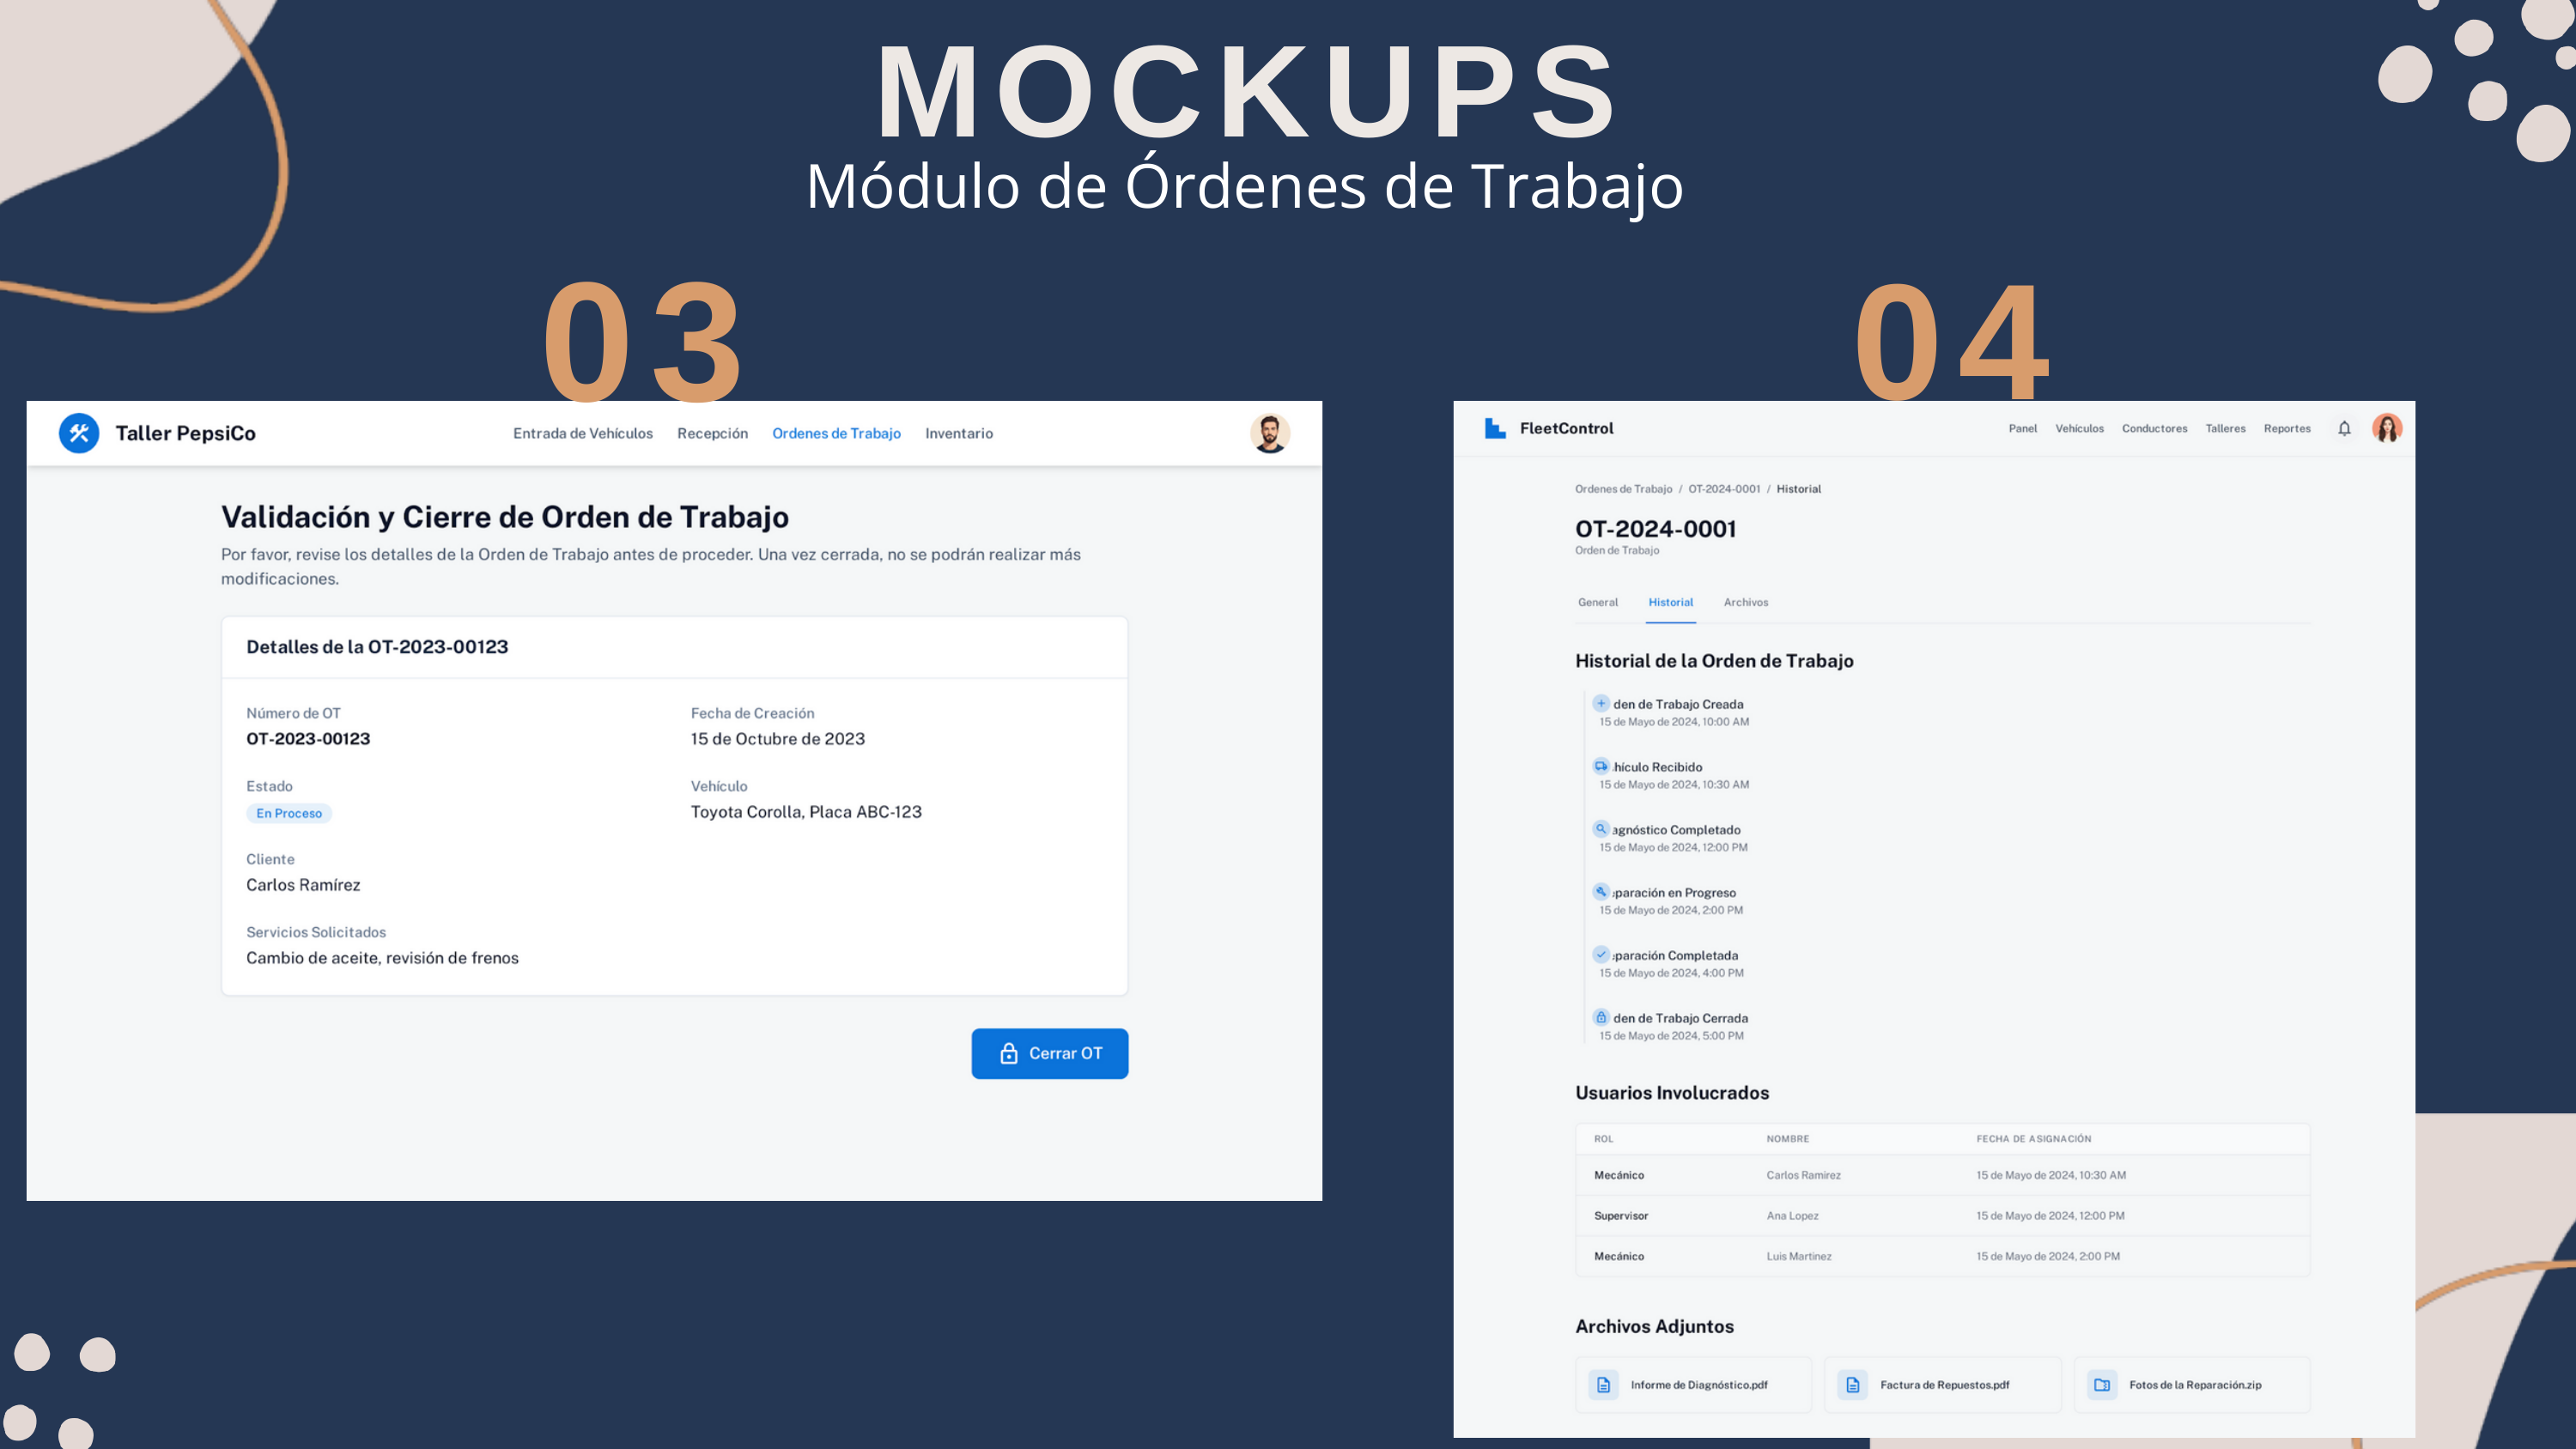

MOCKUPS
Módulo de Órdenes de Trabajo
03
04